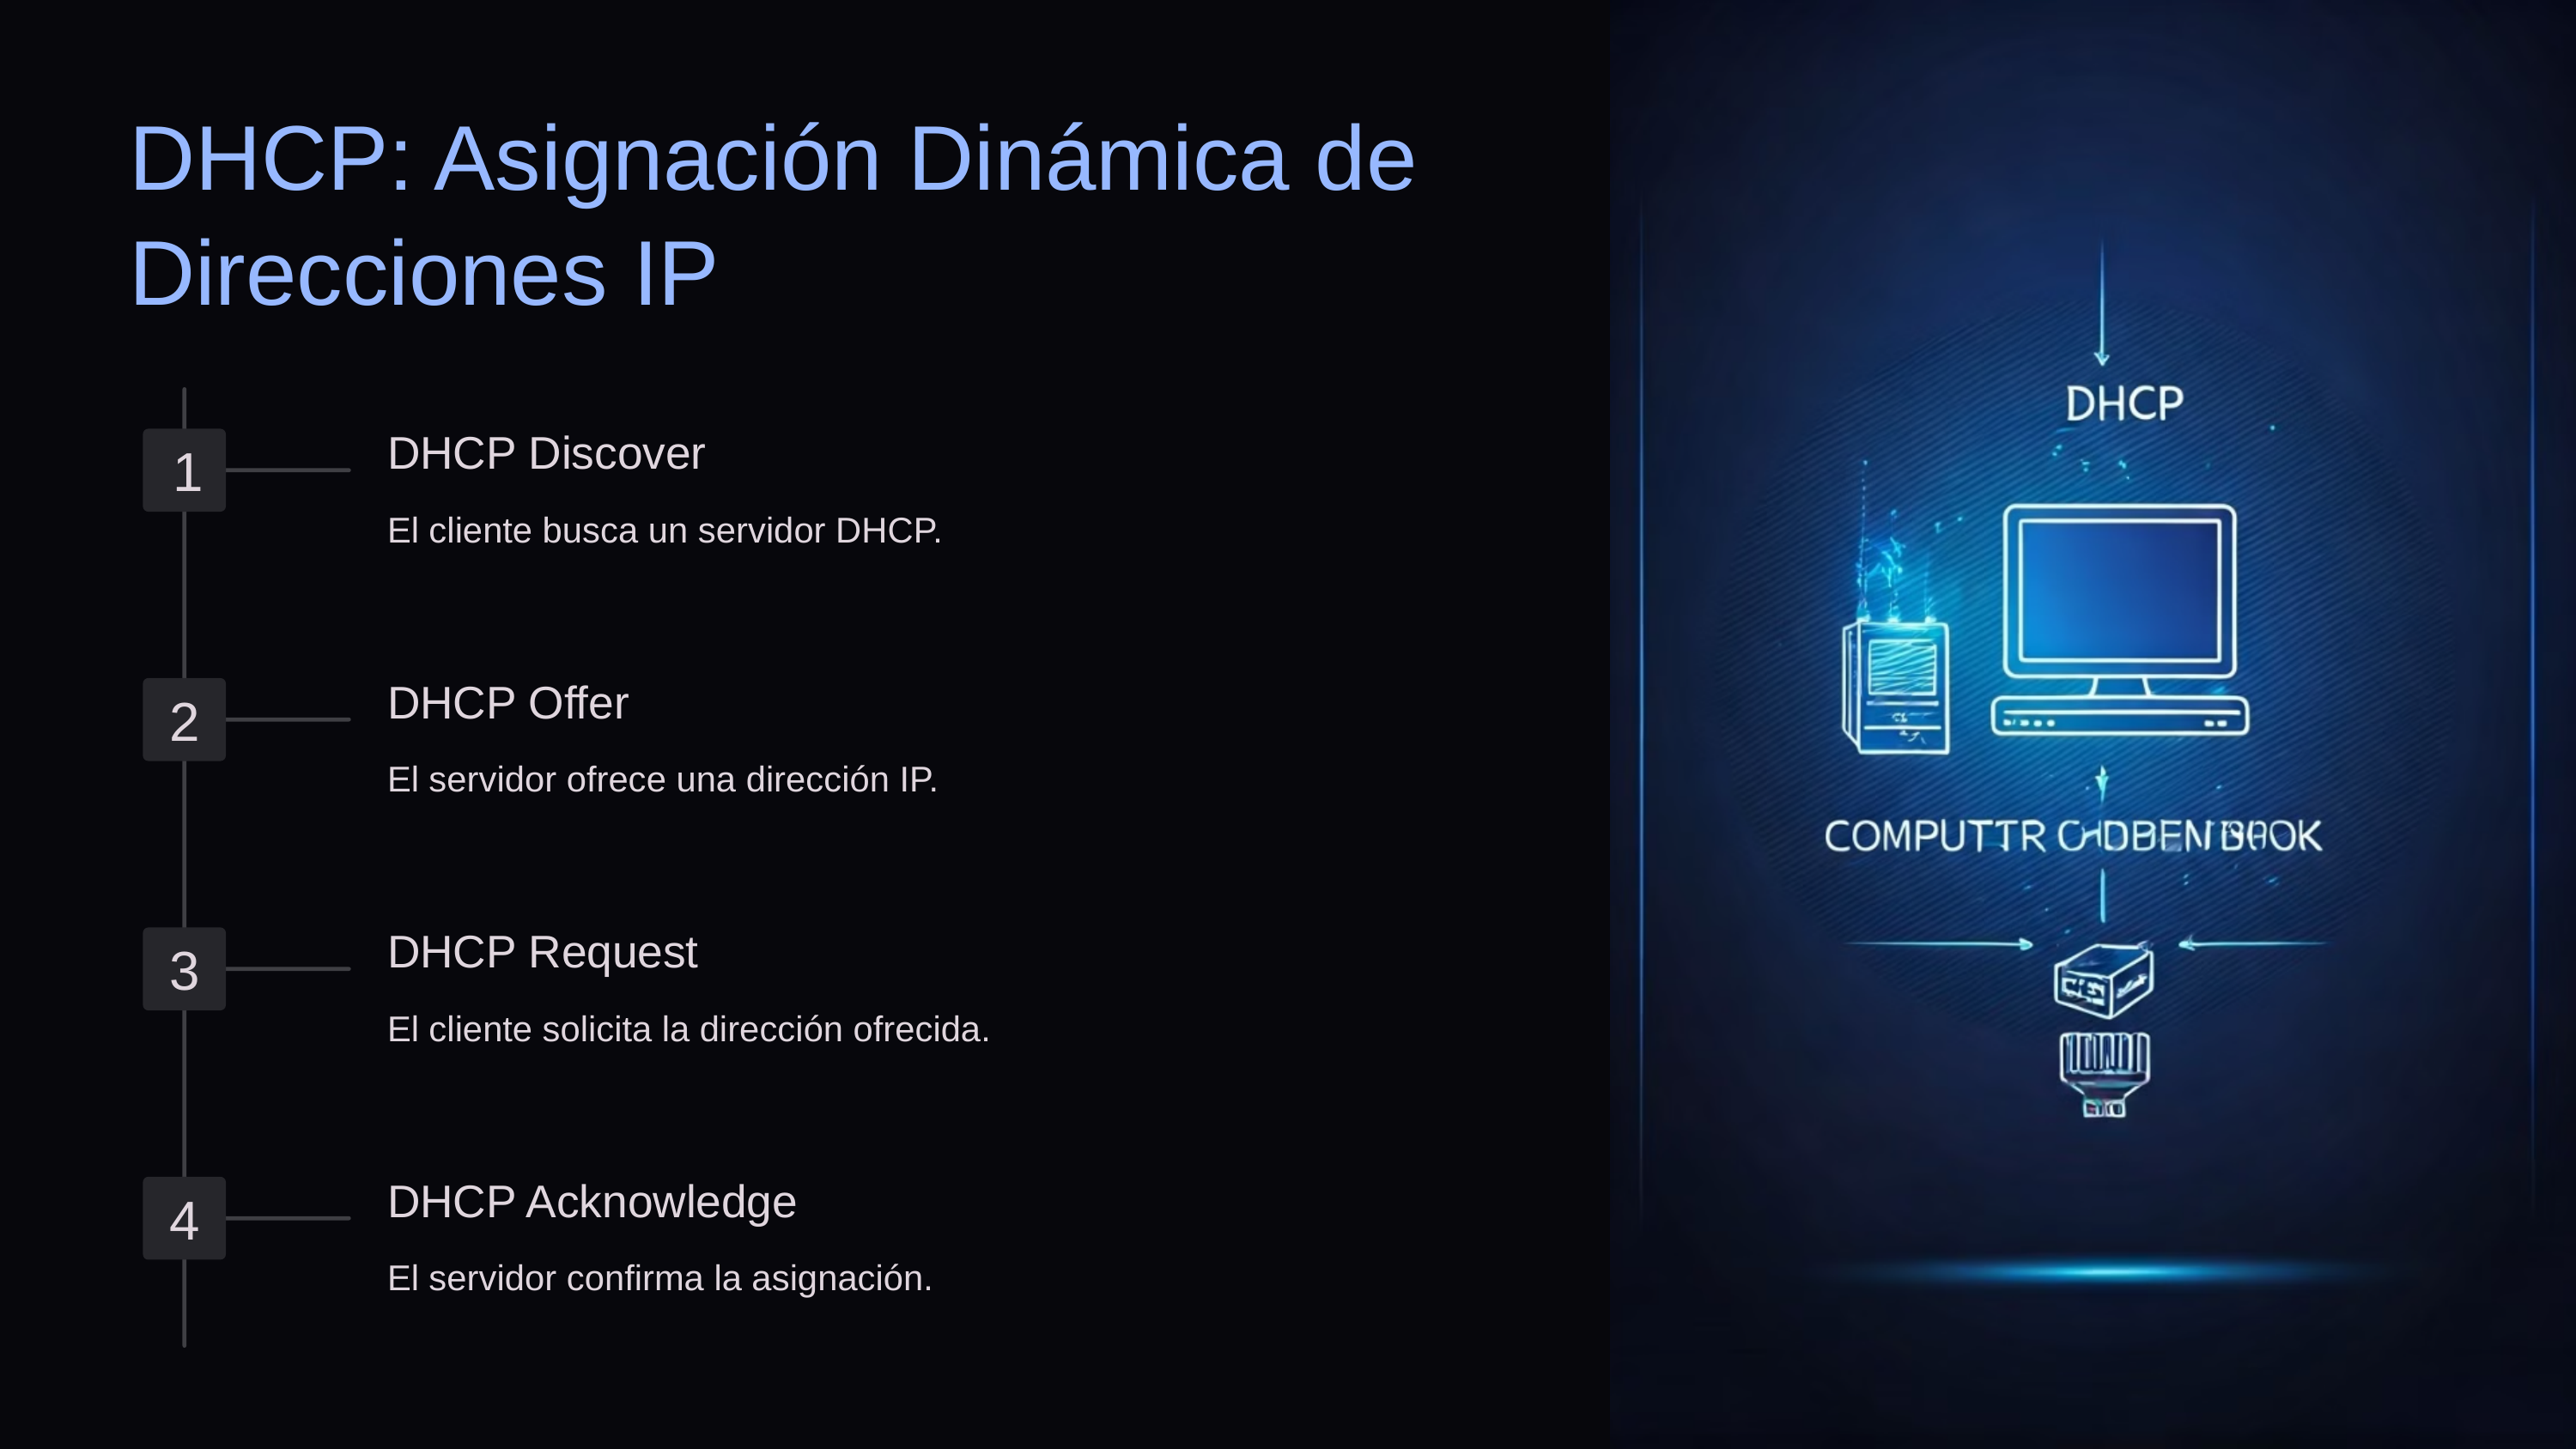

DHCP: Asignación Dinámica de Direcciones IP

DHCP Discover

1

El cliente busca un servidor DHCP.
DHCP Offer

2

El servidor ofrece una dirección IP.
DHCP Request

3

El cliente solicita la dirección ofrecida.
DHCP Acknowledge

4

El servidor confirma la asignación.